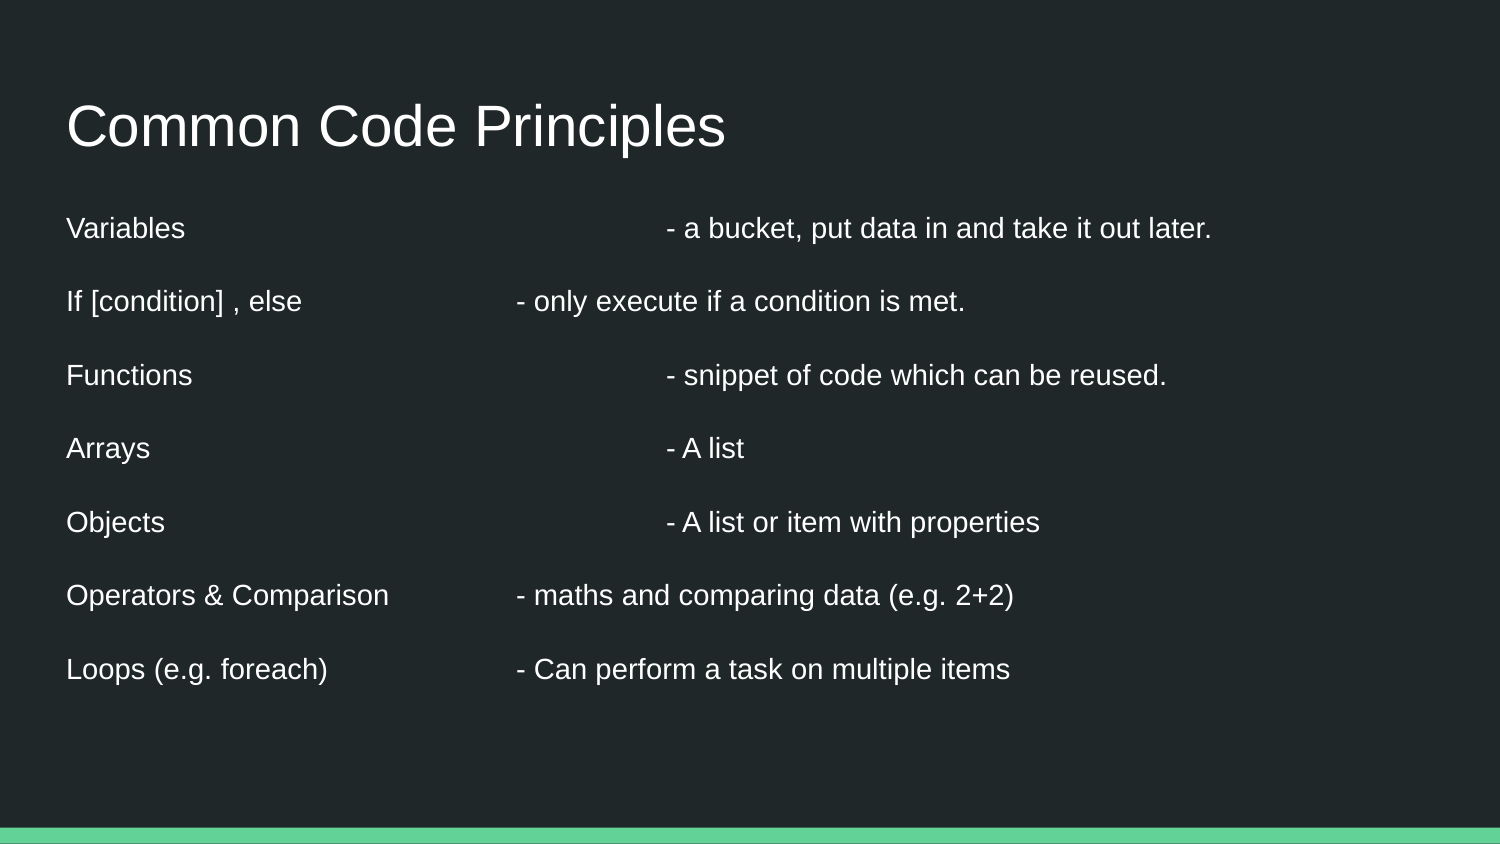

# Common Code Principles
Variables 				- a bucket, put data in and take it out later.
If [condition] , else 		- only execute if a condition is met.
Functions 				- snippet of code which can be reused.
Arrays 				- A list
Objects 				- A list or item with properties
Operators & Comparison 	- maths and comparing data (e.g. 2+2)
Loops (e.g. foreach) 		- Can perform a task on multiple items